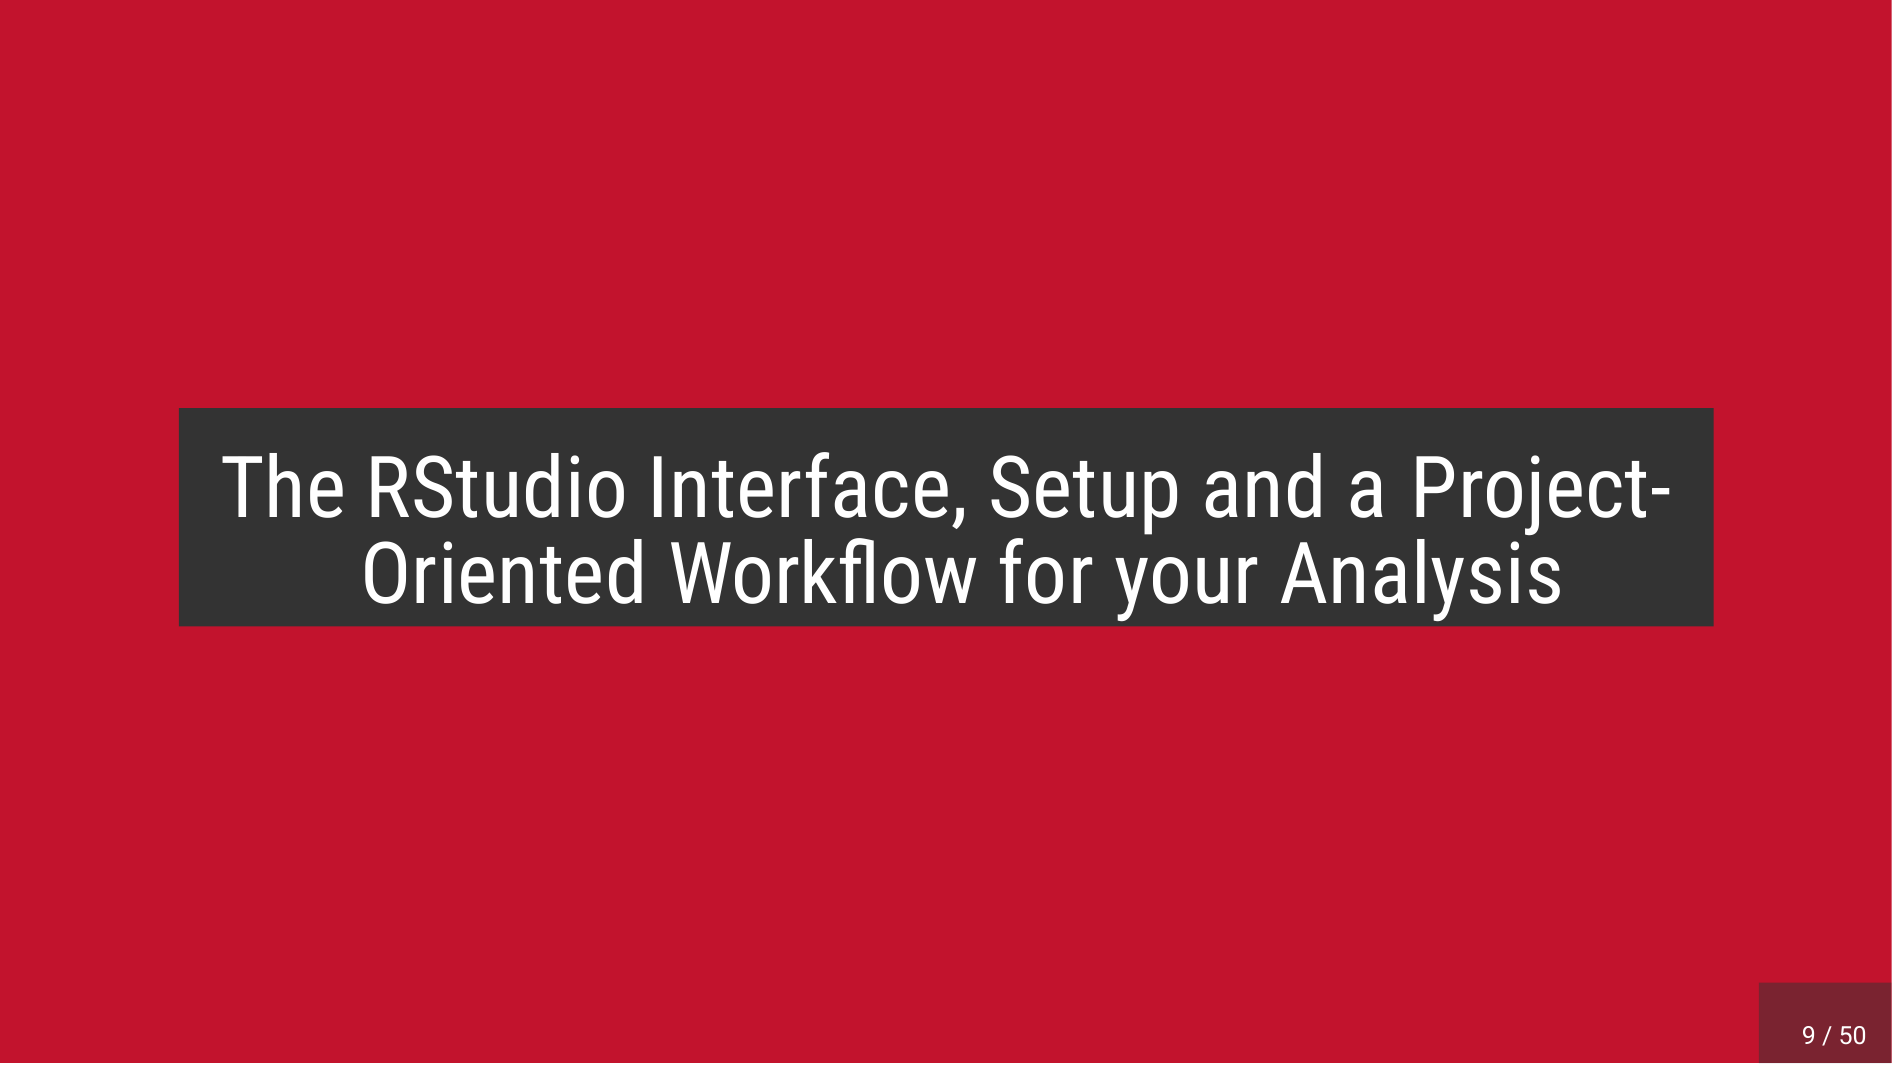

# The RStudio Interface, Setup and a Project-  Oriented Workflow for your Analysis

9 / 50